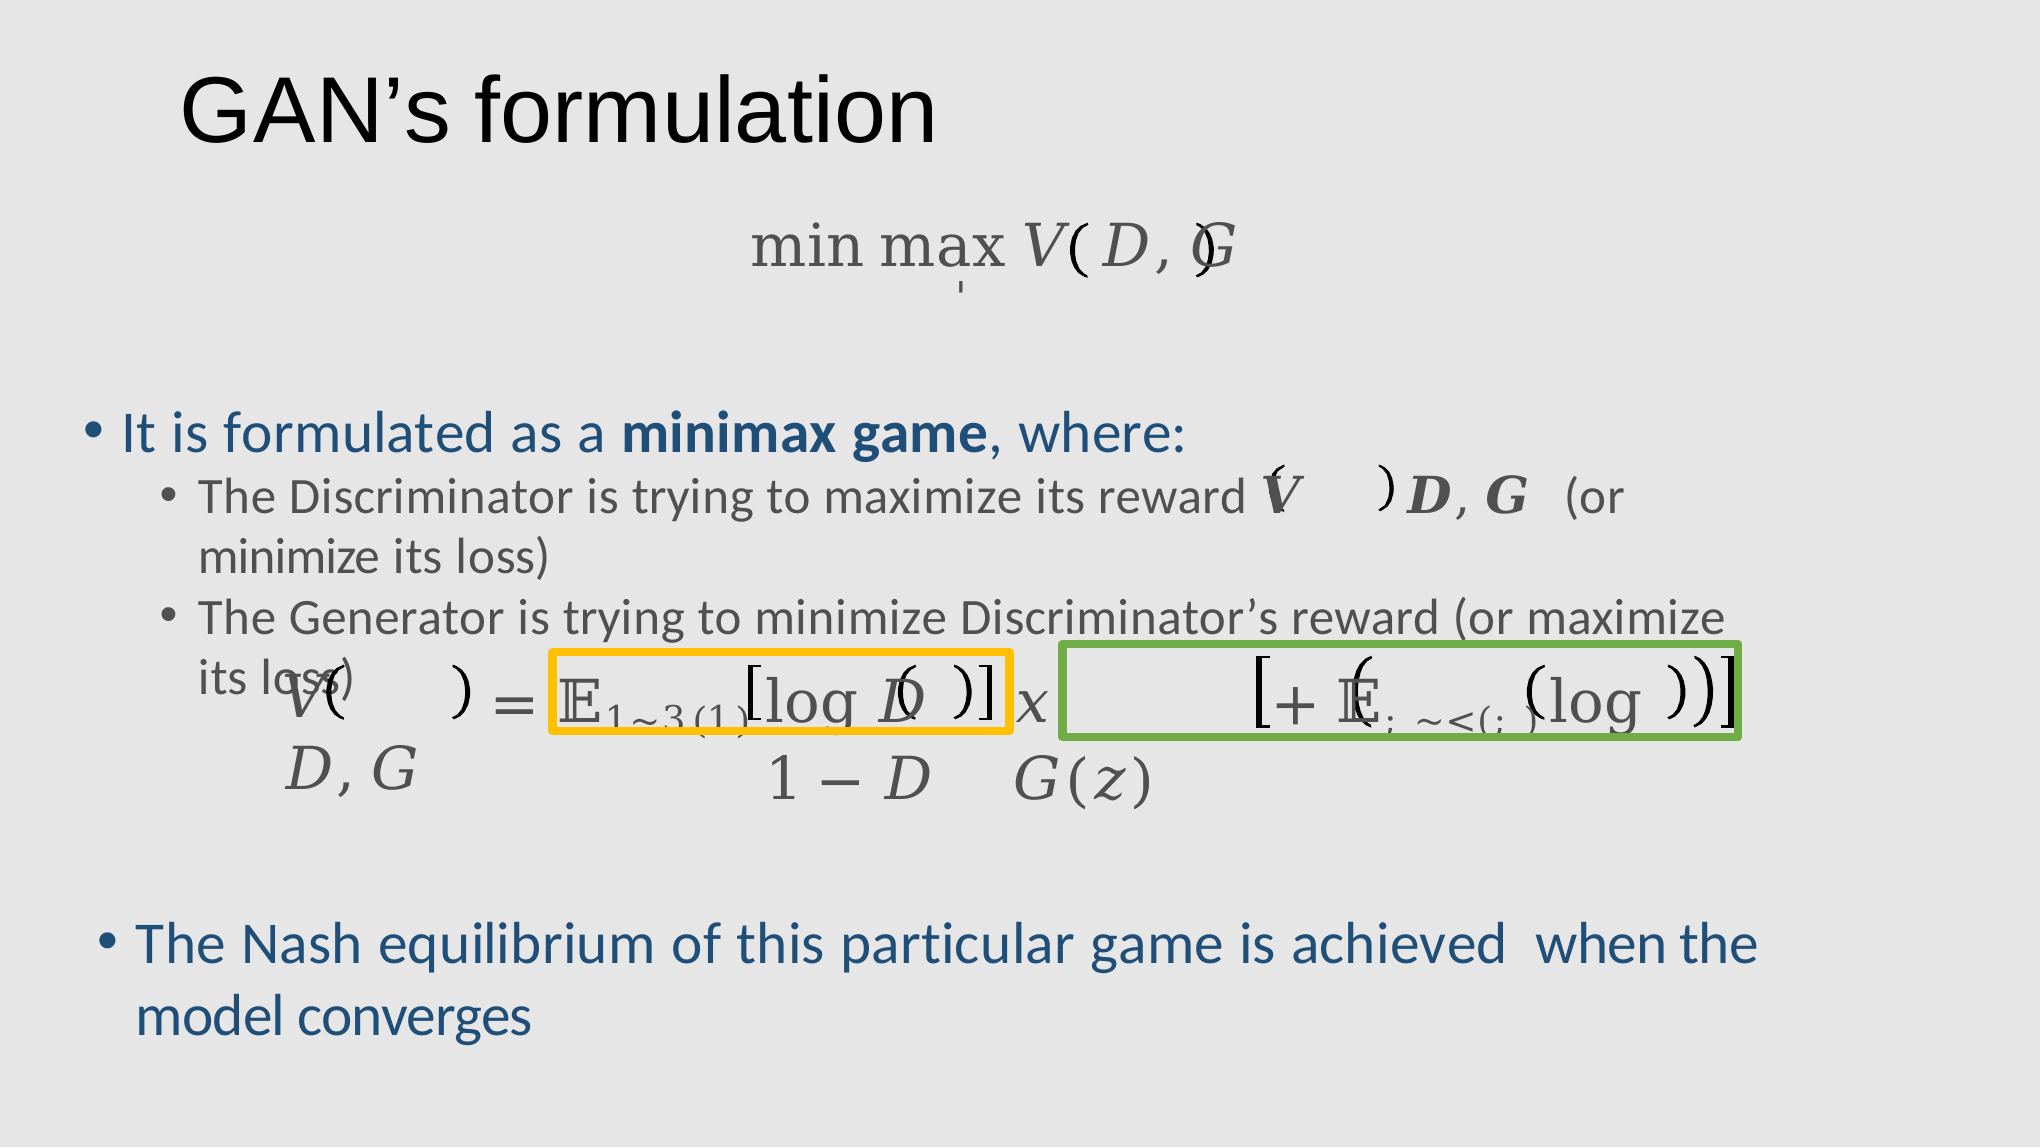

# GAN’s formulation
min max 𝑉	𝐷, 𝐺
	'

It is formulated as a minimax game, where:
The Discriminator is trying to maximize its reward 𝑽	𝑫, 𝑮  (or minimize its loss)
The Generator is trying to minimize Discriminator’s reward (or maximize its loss)

𝑉	𝐷, 𝐺
= 𝔼1∼3(1)	log 𝐷	𝑥	+ 𝔼;∼<(;)	log	1 − 𝐷	𝐺(𝑧)

The Nash equilibrium of this particular game is achieved  when the model converges